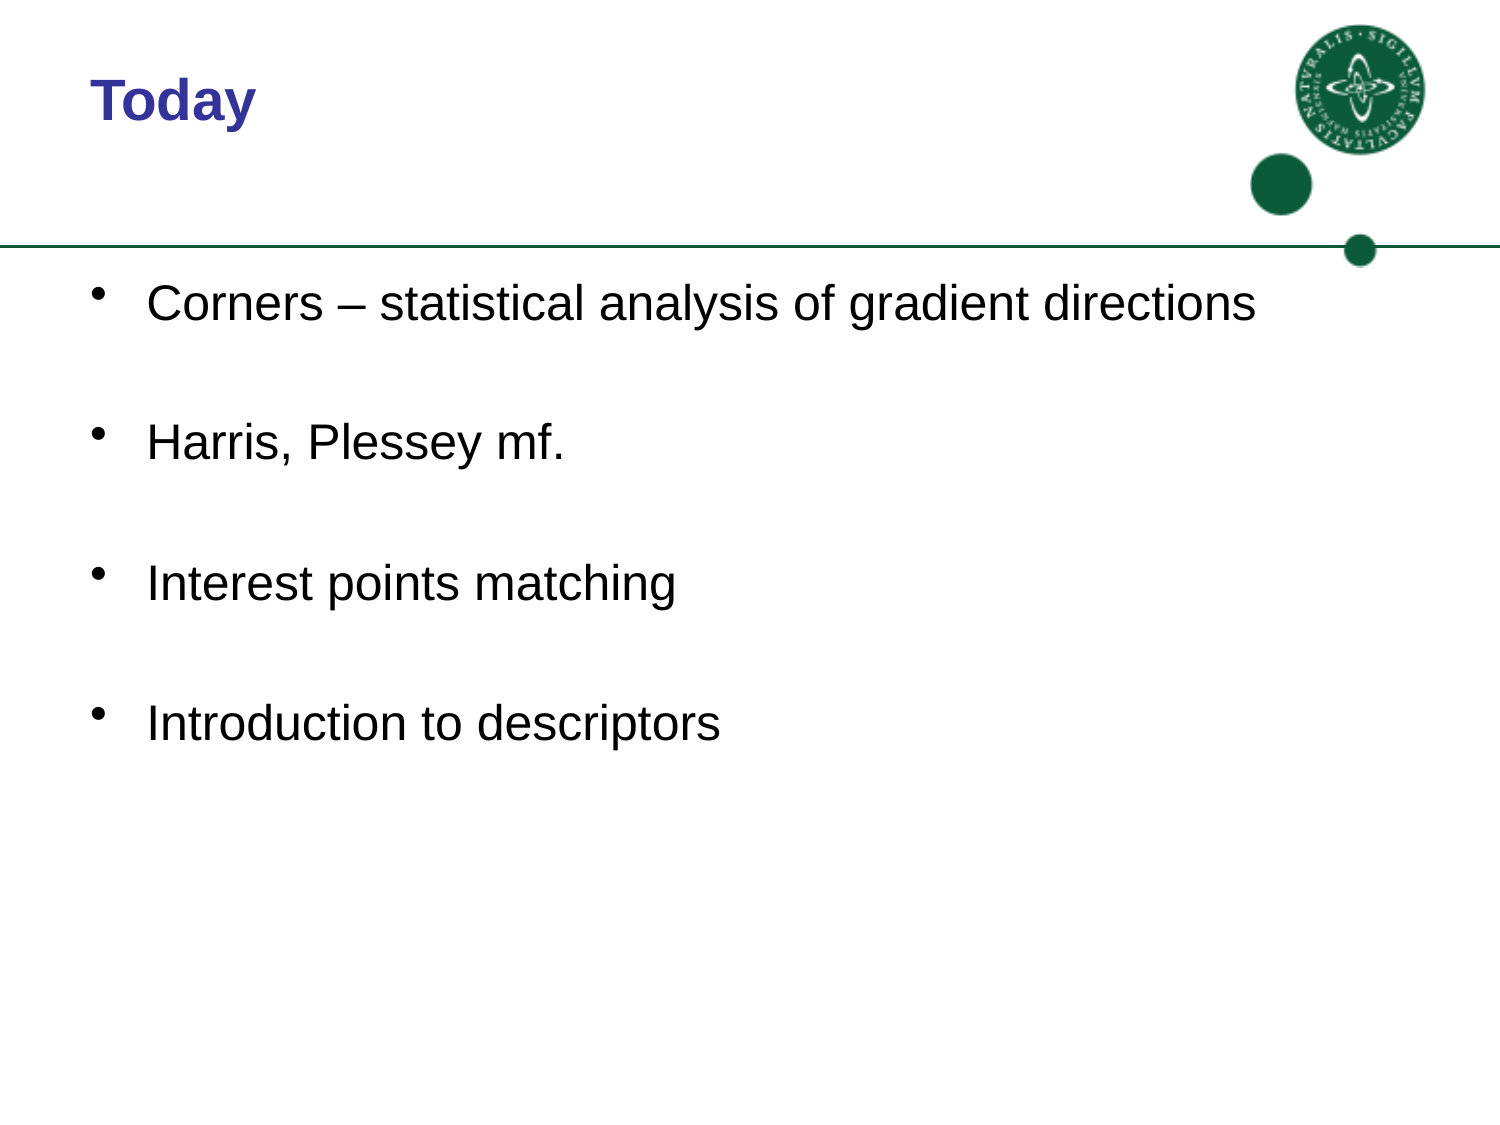

# Today
Corners – statistical analysis of gradient directions

Harris, Plessey mf.

Interest points matching

Introduction to descriptors